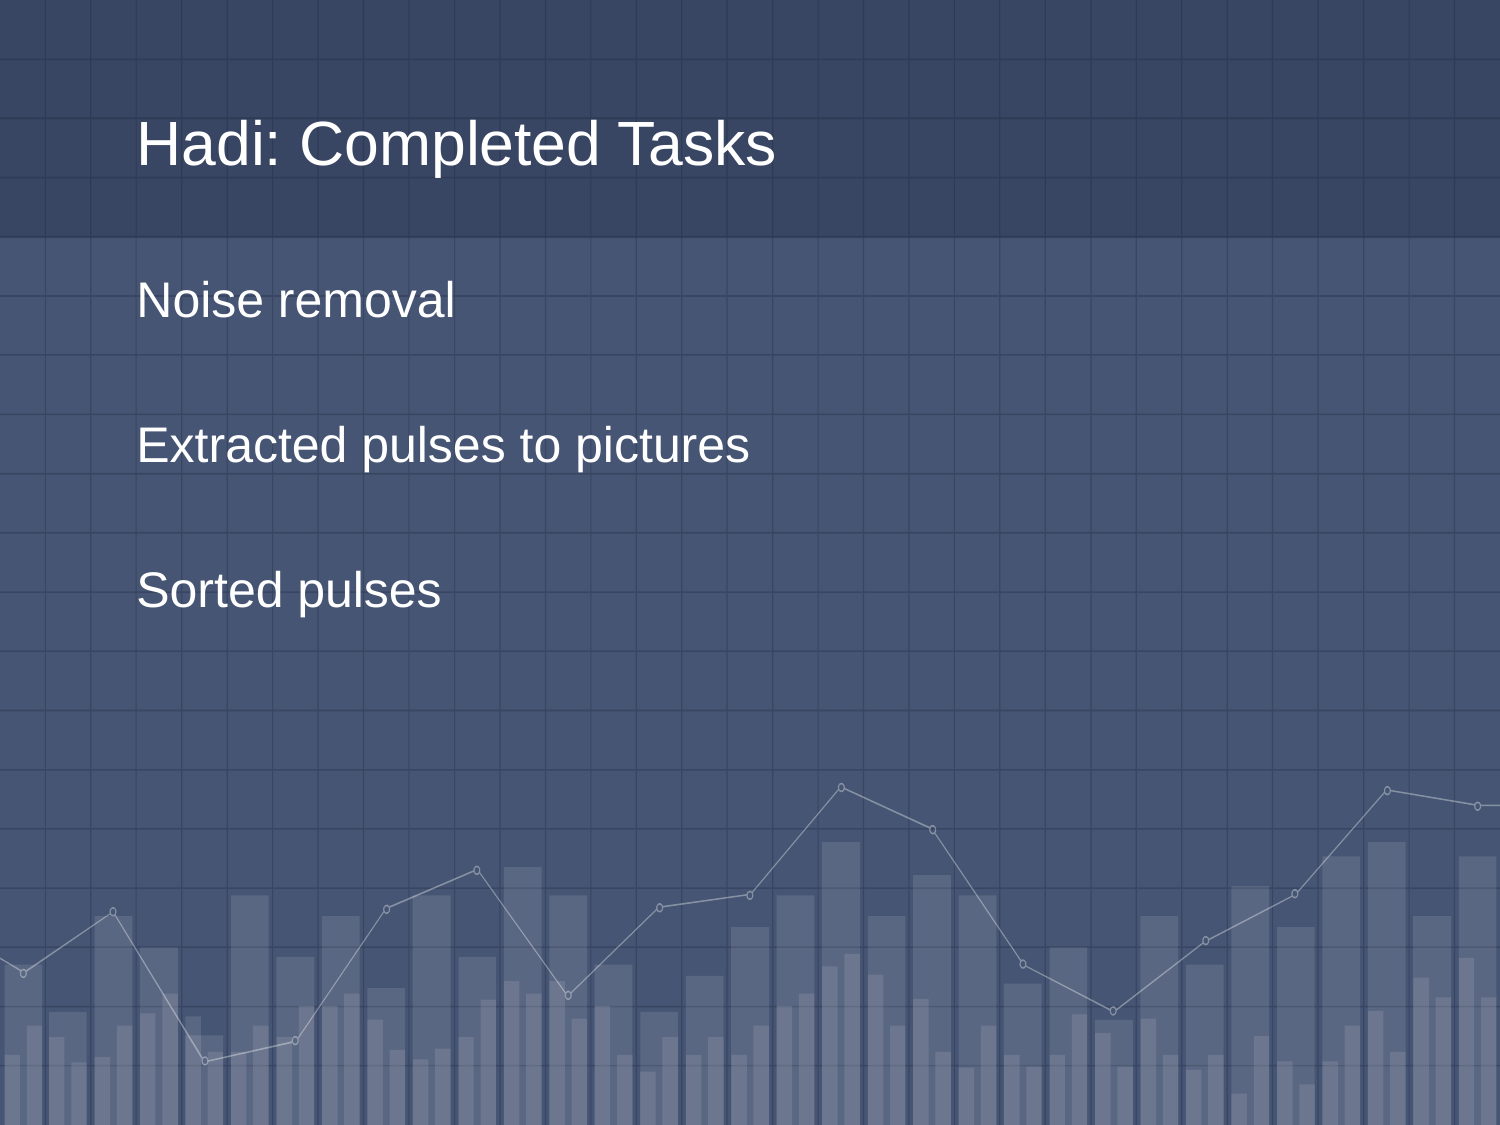

# Hadi: Completed Tasks
Noise removal

Extracted pulses to pictures

Sorted pulses